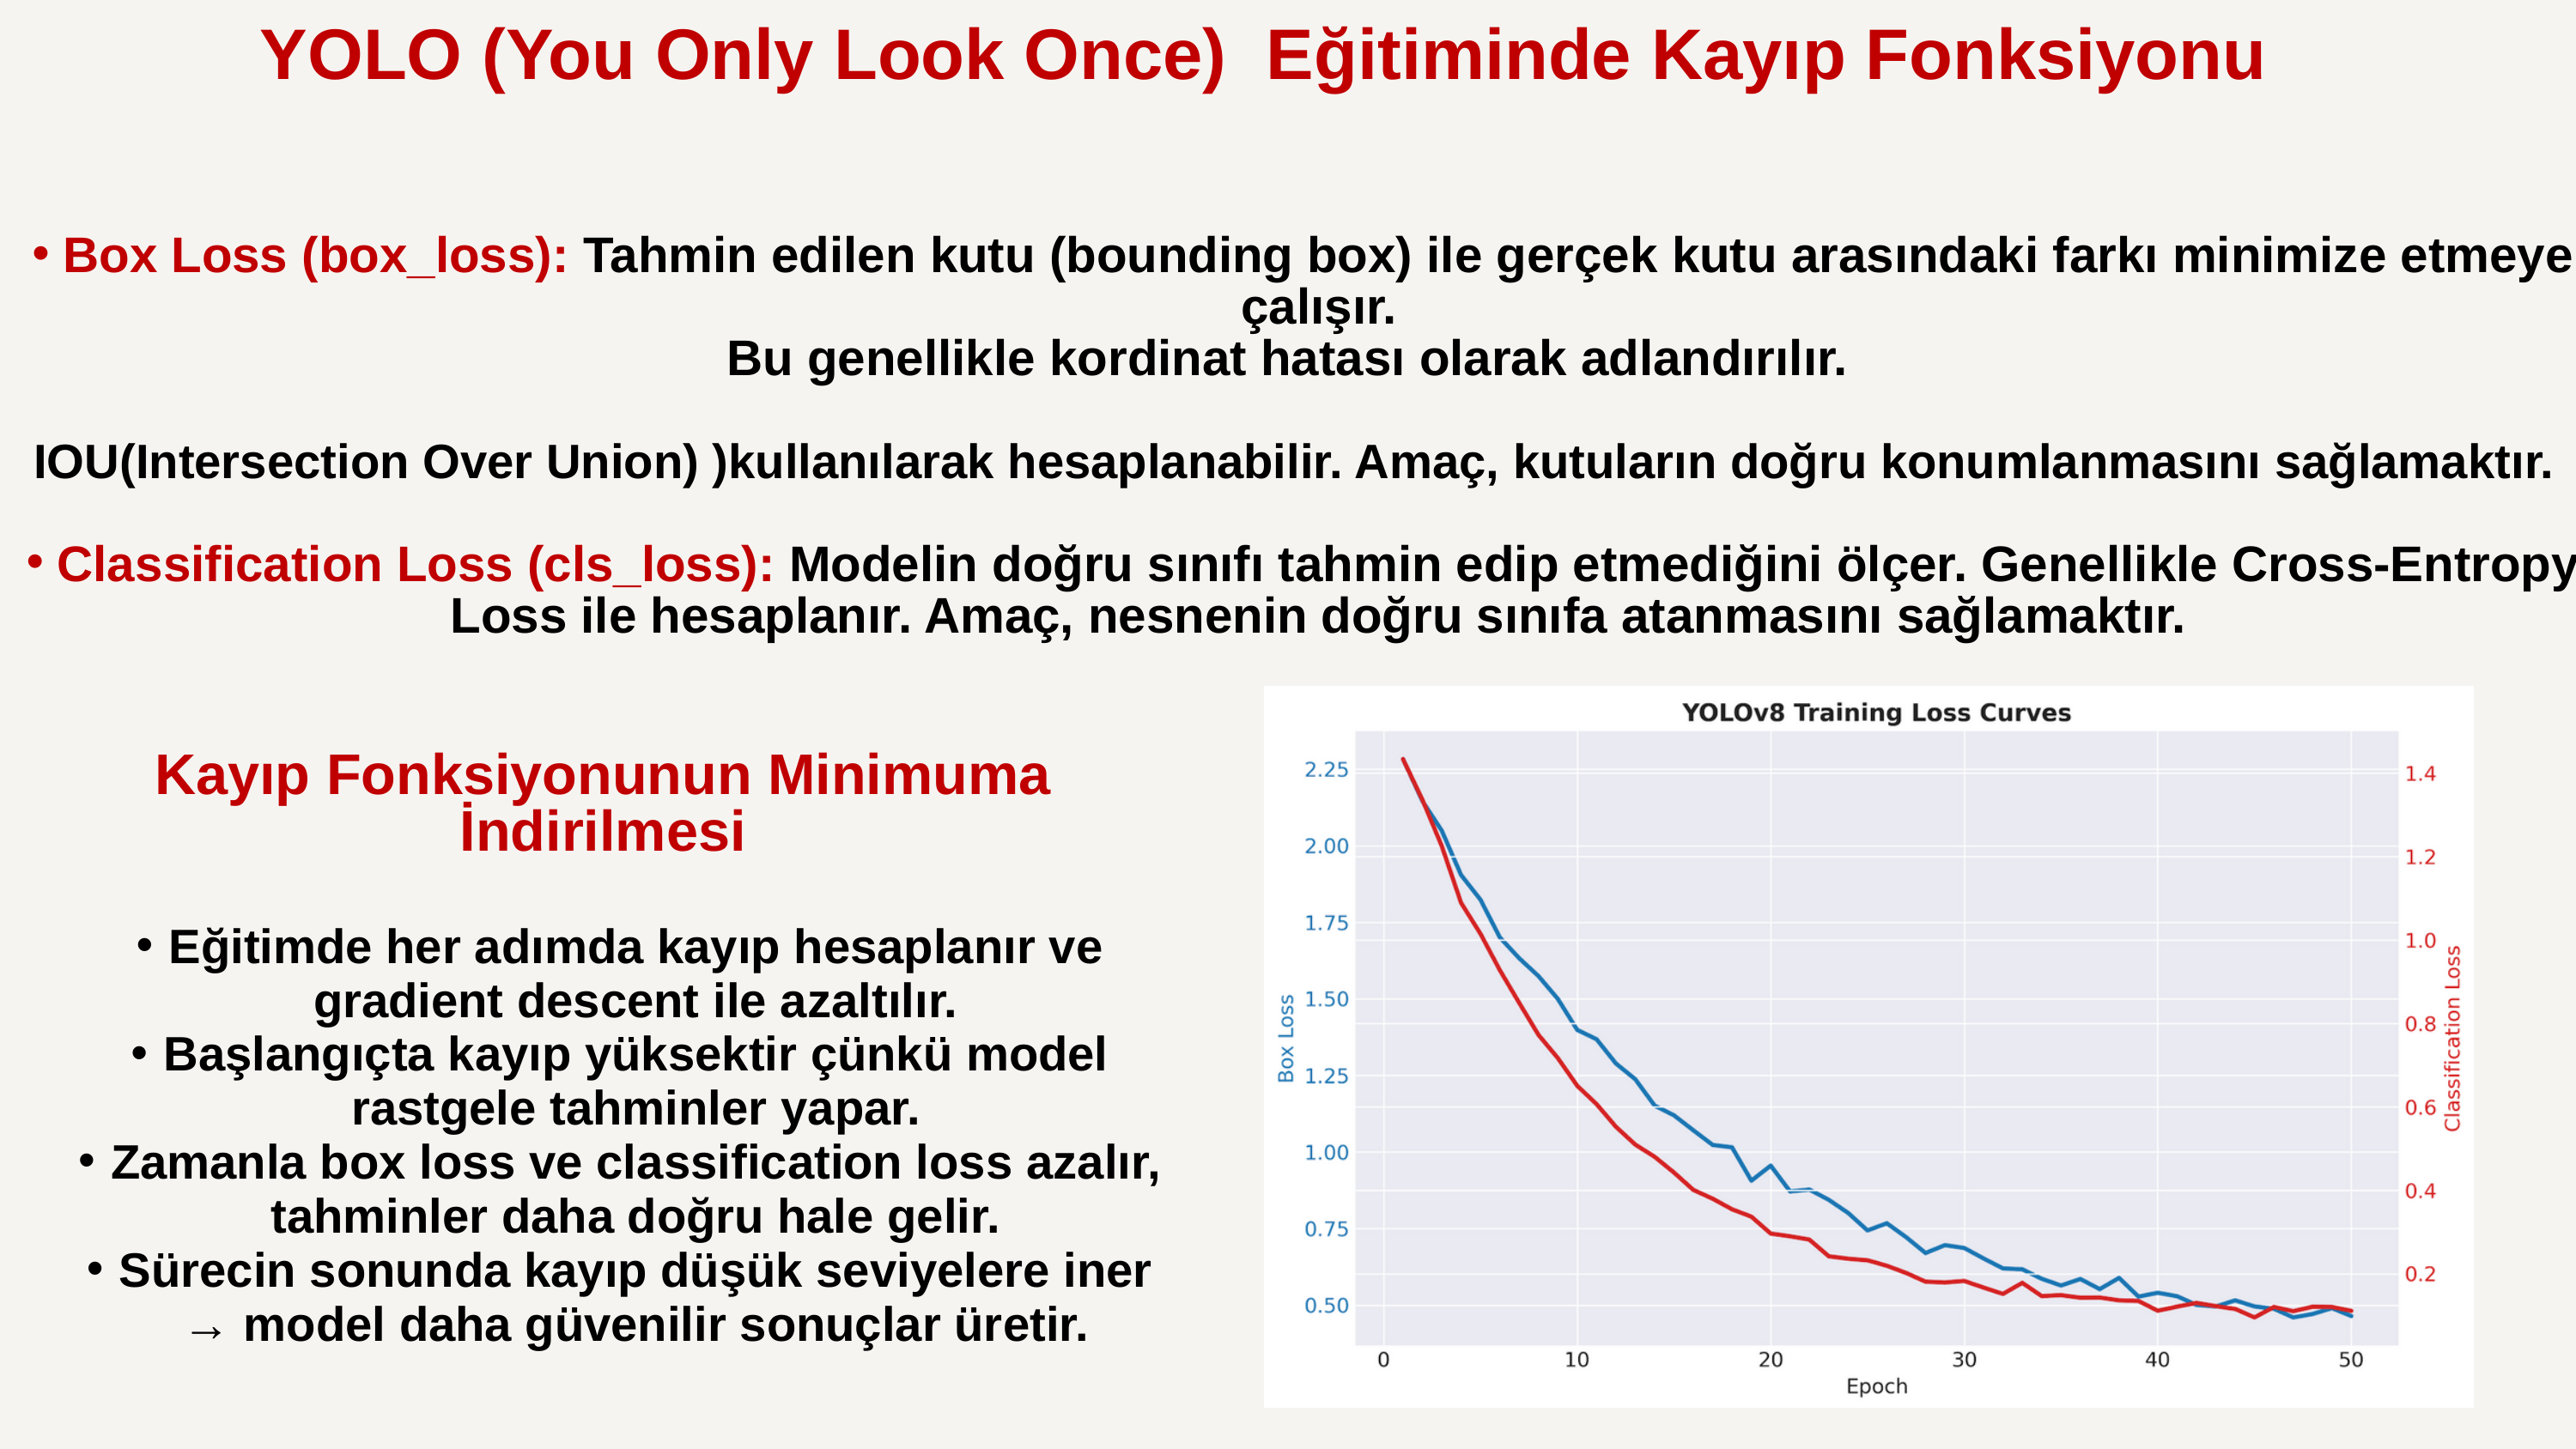

YOLO (You Only Look Once)  Eğitiminde Kayıp Fonksiyonu

Box Loss (box_loss): Tahmin edilen kutu (bounding box) ile gerçek kutu arasındaki farkı minimize etmeye çalışır.
Bu genellikle kordinat hatası olarak adlandırılır.

 IOU(Intersection Over Union) )kullanılarak hesaplanabilir. Amaç, kutuların doğru konumlanmasını sağlamaktır.

Classification Loss (cls_loss): Modelin doğru sınıfı tahmin edip etmediğini ölçer. Genellikle Cross-Entropy Loss ile hesaplanır. Amaç, nesnenin doğru sınıfa atanmasını sağlamaktır.

Kayıp Fonksiyonunun Minimuma İndirilmesi

Eğitimde her adımda kayıp hesaplanır ve gradient descent ile azaltılır.
Başlangıçta kayıp yüksektir çünkü model rastgele tahminler yapar.
Zamanla box loss ve classification loss azalır, tahminler daha doğru hale gelir.
Sürecin sonunda kayıp düşük seviyelere iner → model daha güvenilir sonuçlar üretir.